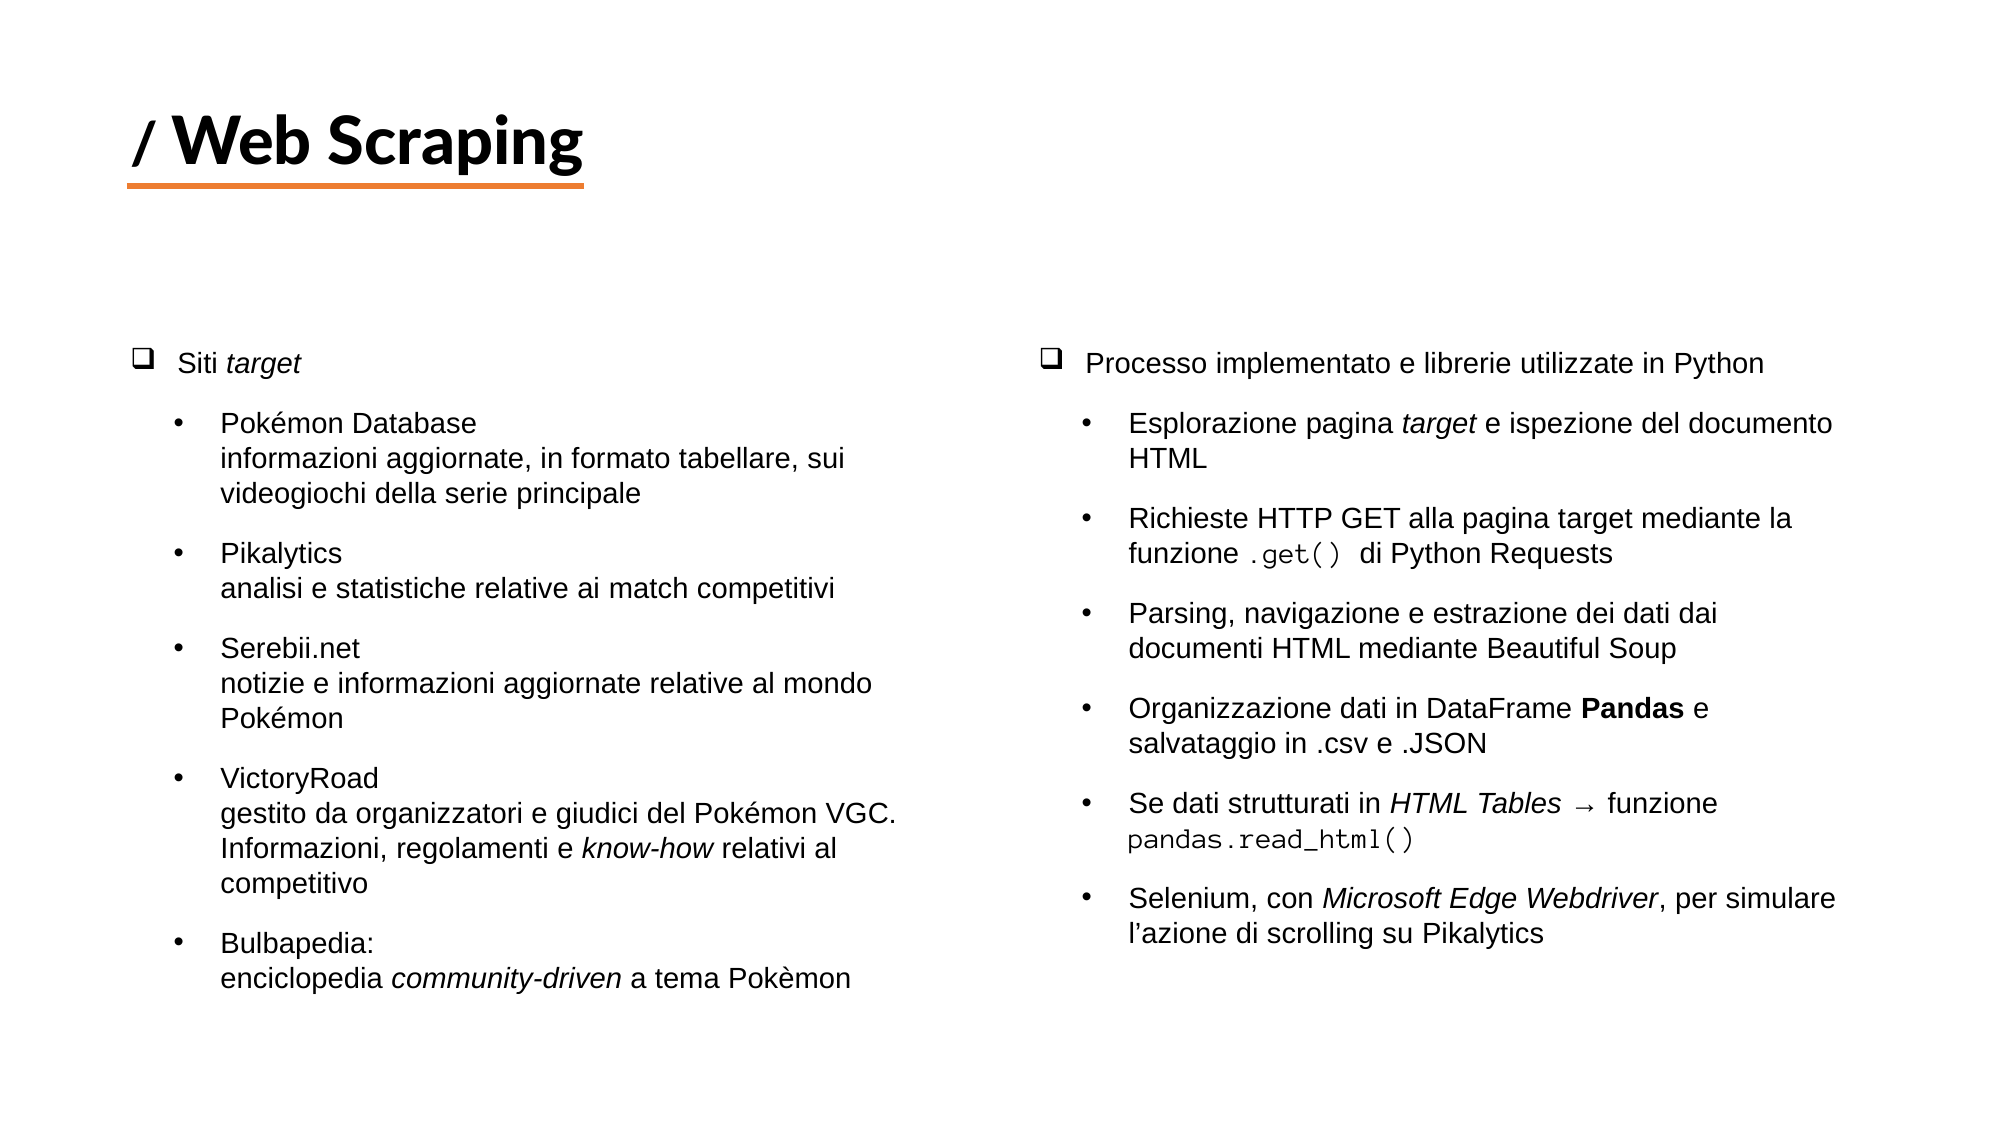

/ Web Scraping
Siti target
Pokémon Database
informazioni aggiornate, in formato tabellare, sui videogiochi della serie principale
Pikalytics
analisi e statistiche relative ai match competitivi
Serebii.net
notizie e informazioni aggiornate relative al mondo Pokémon
VictoryRoad
gestito da organizzatori e giudici del Pokémon VGC. Informazioni, regolamenti e know-how relativi al competitivo
Bulbapedia:
enciclopedia community-driven a tema Pokèmon

Processo implementato e librerie utilizzate in Python
Esplorazione pagina target e ispezione del documento HTML
Richieste HTTP GET alla pagina target mediante la funzione .get() di Python Requests
Parsing, navigazione e estrazione dei dati dai documenti HTML mediante Beautiful Soup
Organizzazione dati in DataFrame Pandas e salvataggio in .csv e .JSON
Se dati strutturati in HTML Tables → funzione pandas.read_html()
Selenium, con Microsoft Edge Webdriver, per simulare l’azione di scrolling su Pikalytics